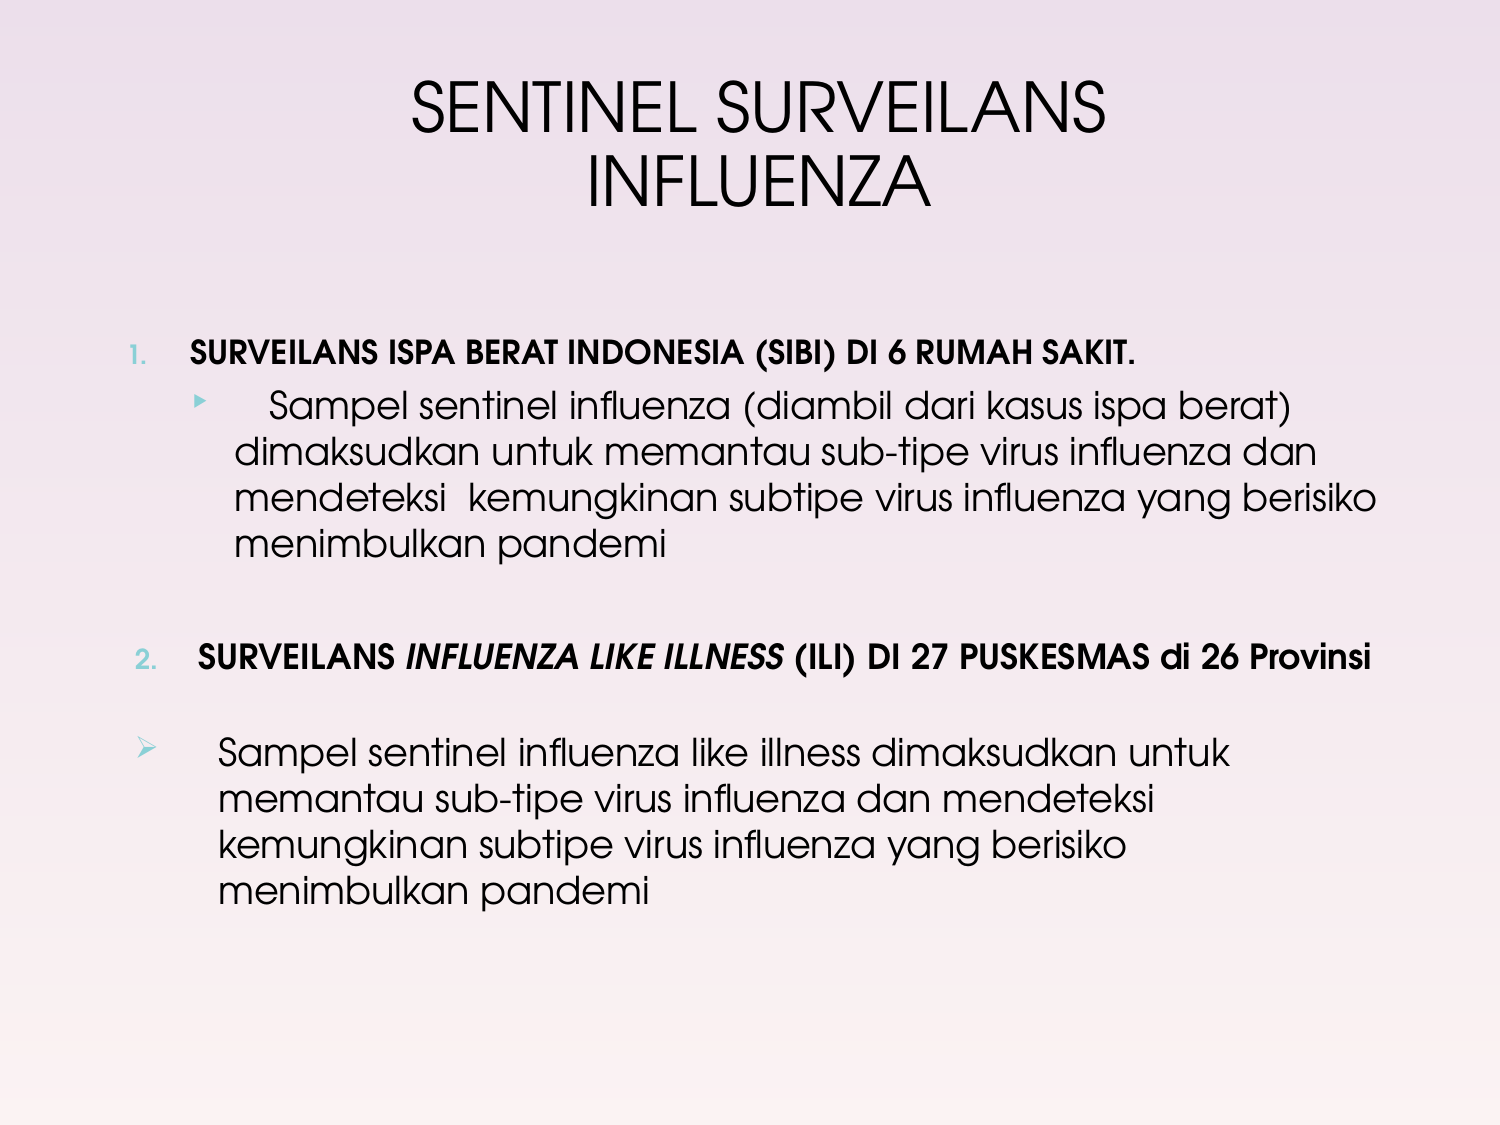

SENTINEL SURVEILANS INFLUENZA

SURVEILANS ISPA BERAT INDONESIA (SIBI) DI 6 RUMAH SAKIT.
      Sampel sentinel influenza (diambil dari kasus ispa berat) dimaksudkan untuk memantau sub-tipe virus influenza dan mendeteksi  kemungkinan subtipe virus influenza yang berisiko menimbulkan pandemi

SURVEILANS INFLUENZA LIKE ILLNESS (ILI) DI 27 PUSKESMAS di 26 Provinsi
Sampel sentinel influenza like illness dimaksudkan untuk 	memantau sub-tipe virus influenza dan mendeteksi  	kemungkinan subtipe virus influenza yang berisiko 	menimbulkan pandemi